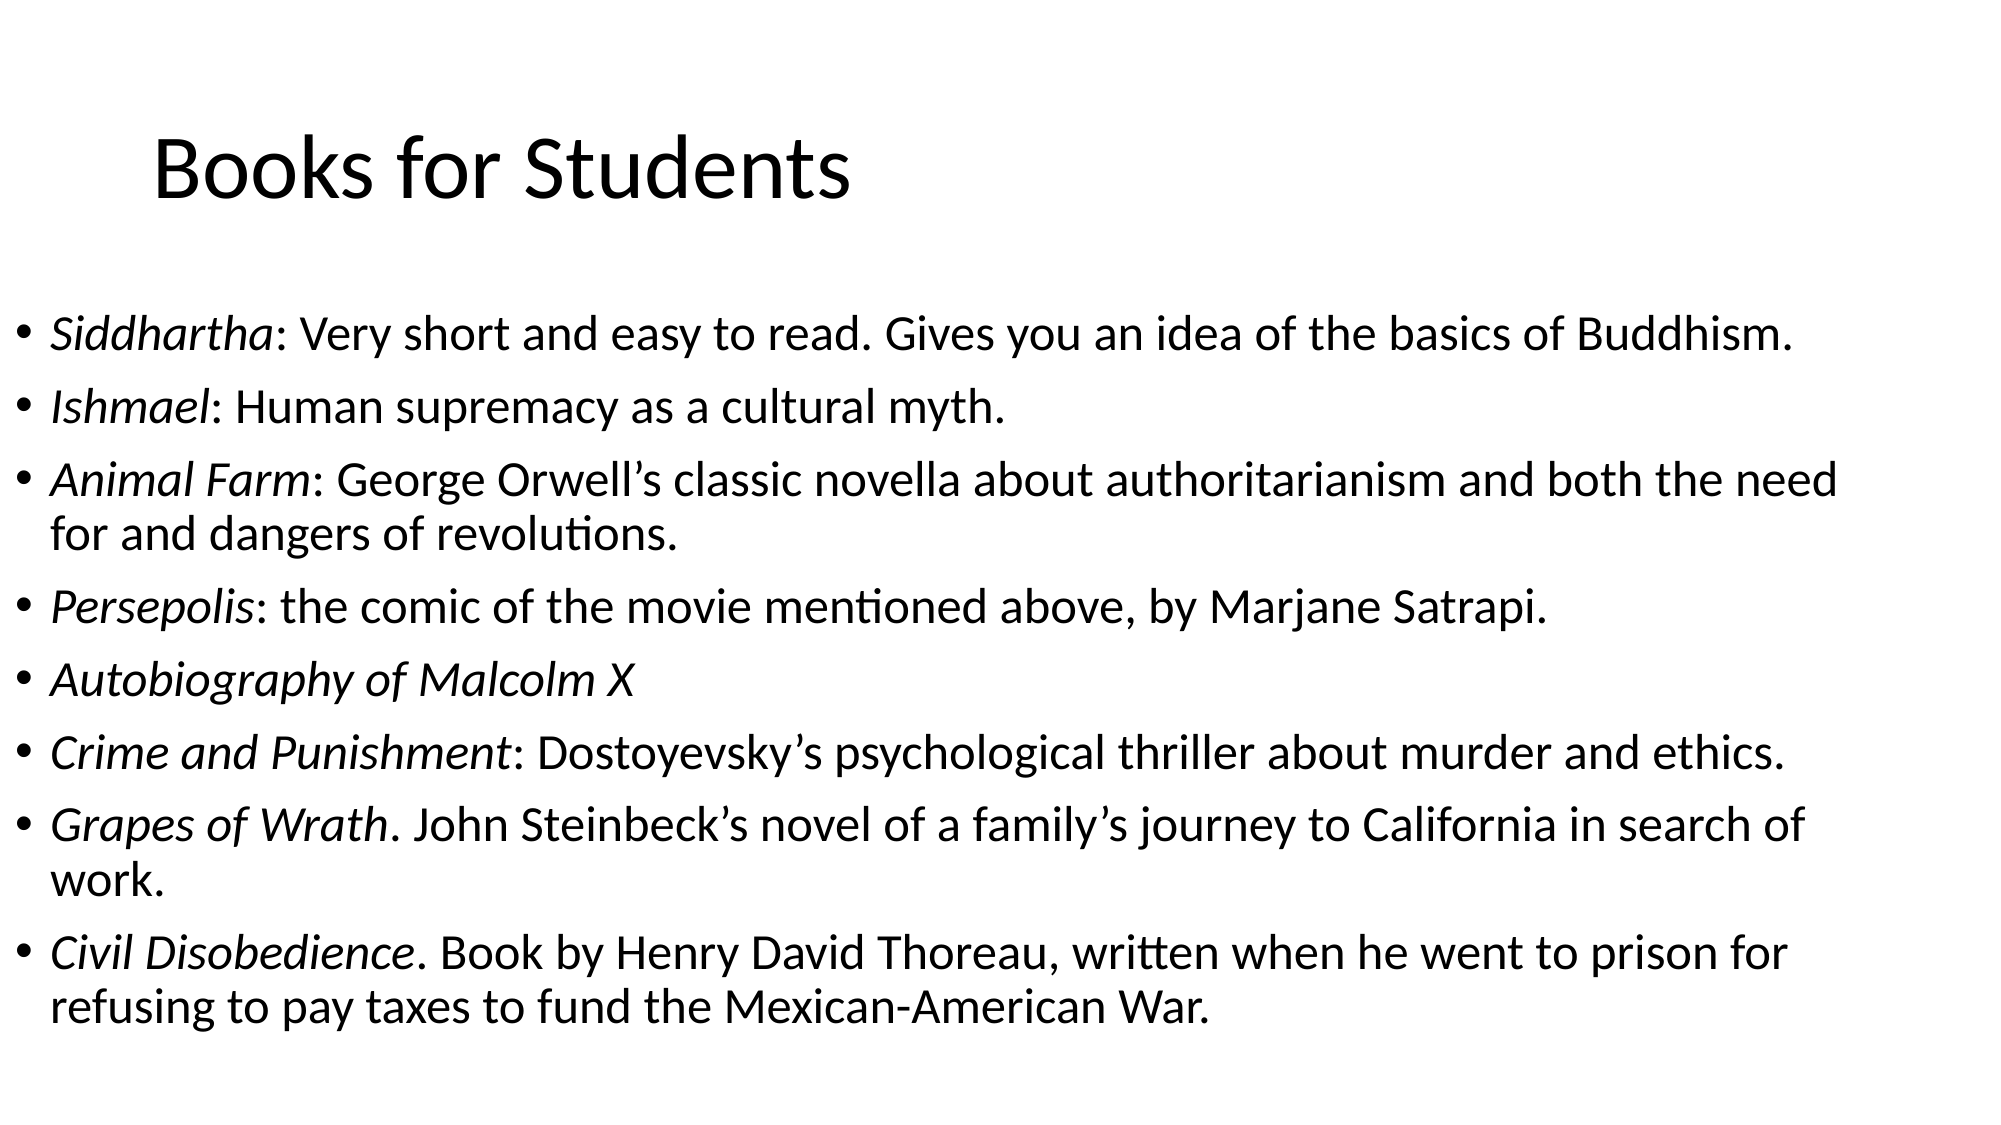

# Books for Students
Siddhartha: Very short and easy to read. Gives you an idea of the basics of Buddhism.
Ishmael: Human supremacy as a cultural myth.
Animal Farm: George Orwell’s classic novella about authoritarianism and both the need for and dangers of revolutions.
Persepolis: the comic of the movie mentioned above, by Marjane Satrapi.
Autobiography of Malcolm X
Crime and Punishment: Dostoyevsky’s psychological thriller about murder and ethics.
Grapes of Wrath. John Steinbeck’s novel of a family’s journey to California in search of work.
Civil Disobedience. Book by Henry David Thoreau, written when he went to prison for refusing to pay taxes to fund the Mexican-American War.